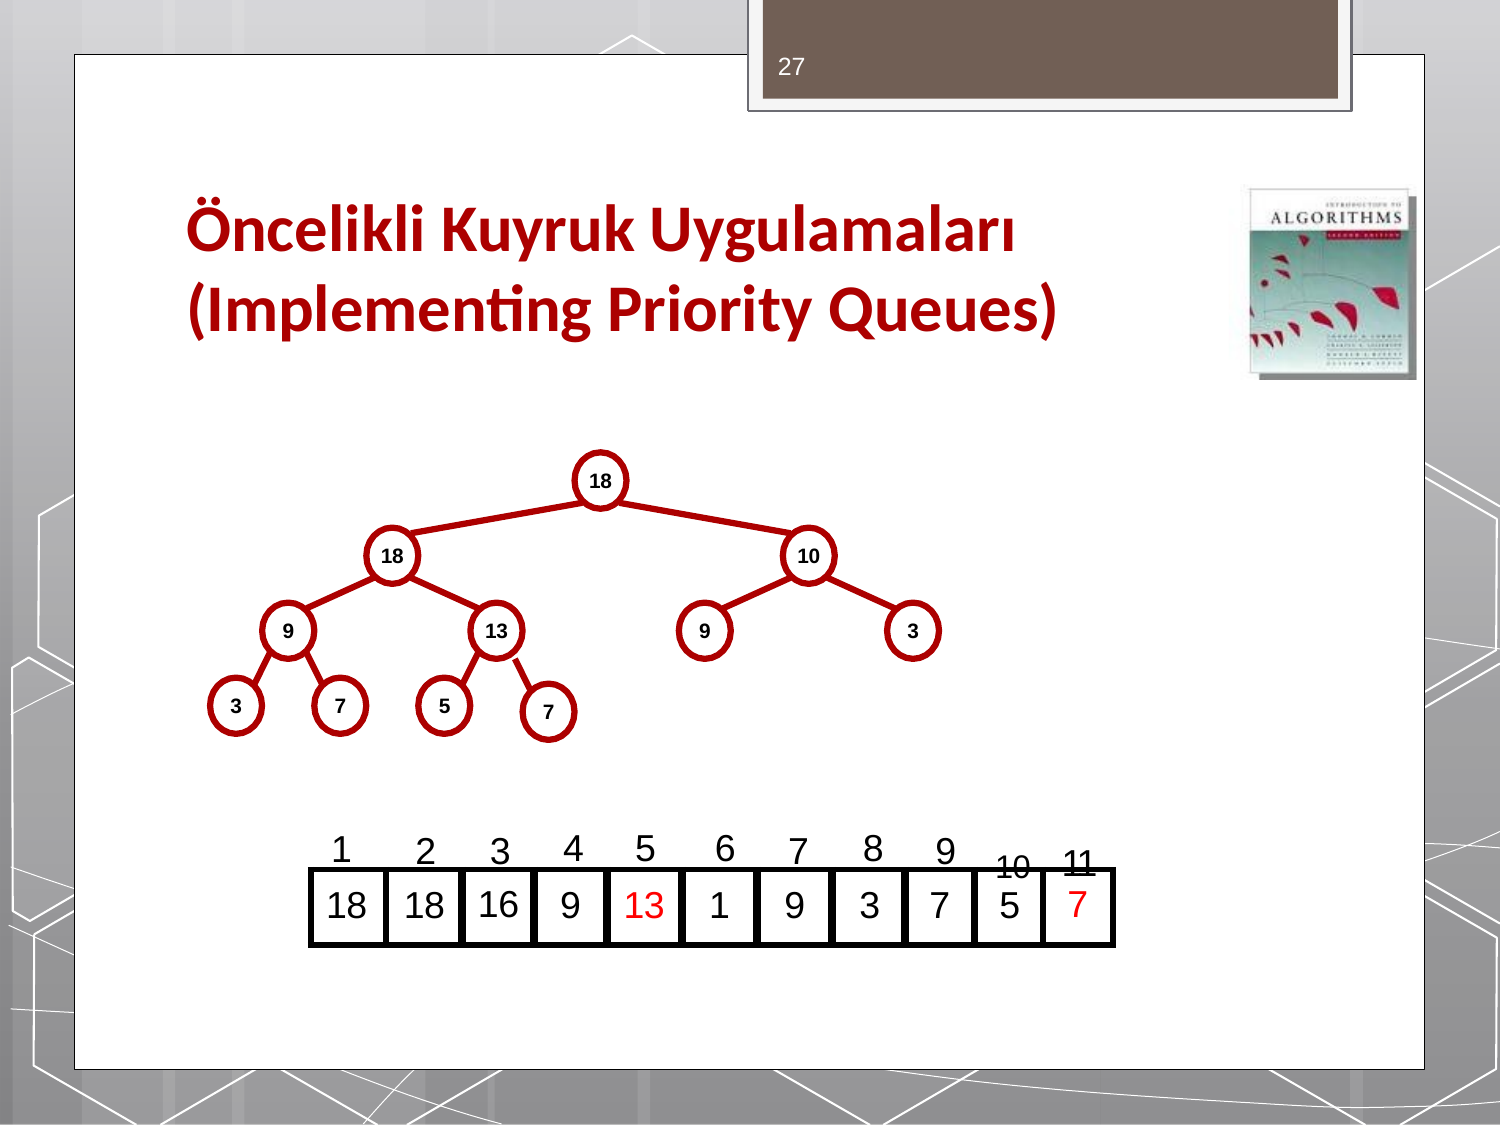

27
# Öncelikli Kuyruk Uygulamaları  (Implementing Priority Queues)

18

18
10

9
13
9
3

3
7
5
7
10	11
4	5	6
8
1
2	3
7
9
| 18 | 18 | 16 | 9 | 13 | 1 | 9 | 3 | 7 | 5 | 7 |
| --- | --- | --- | --- | --- | --- | --- | --- | --- | --- | --- |